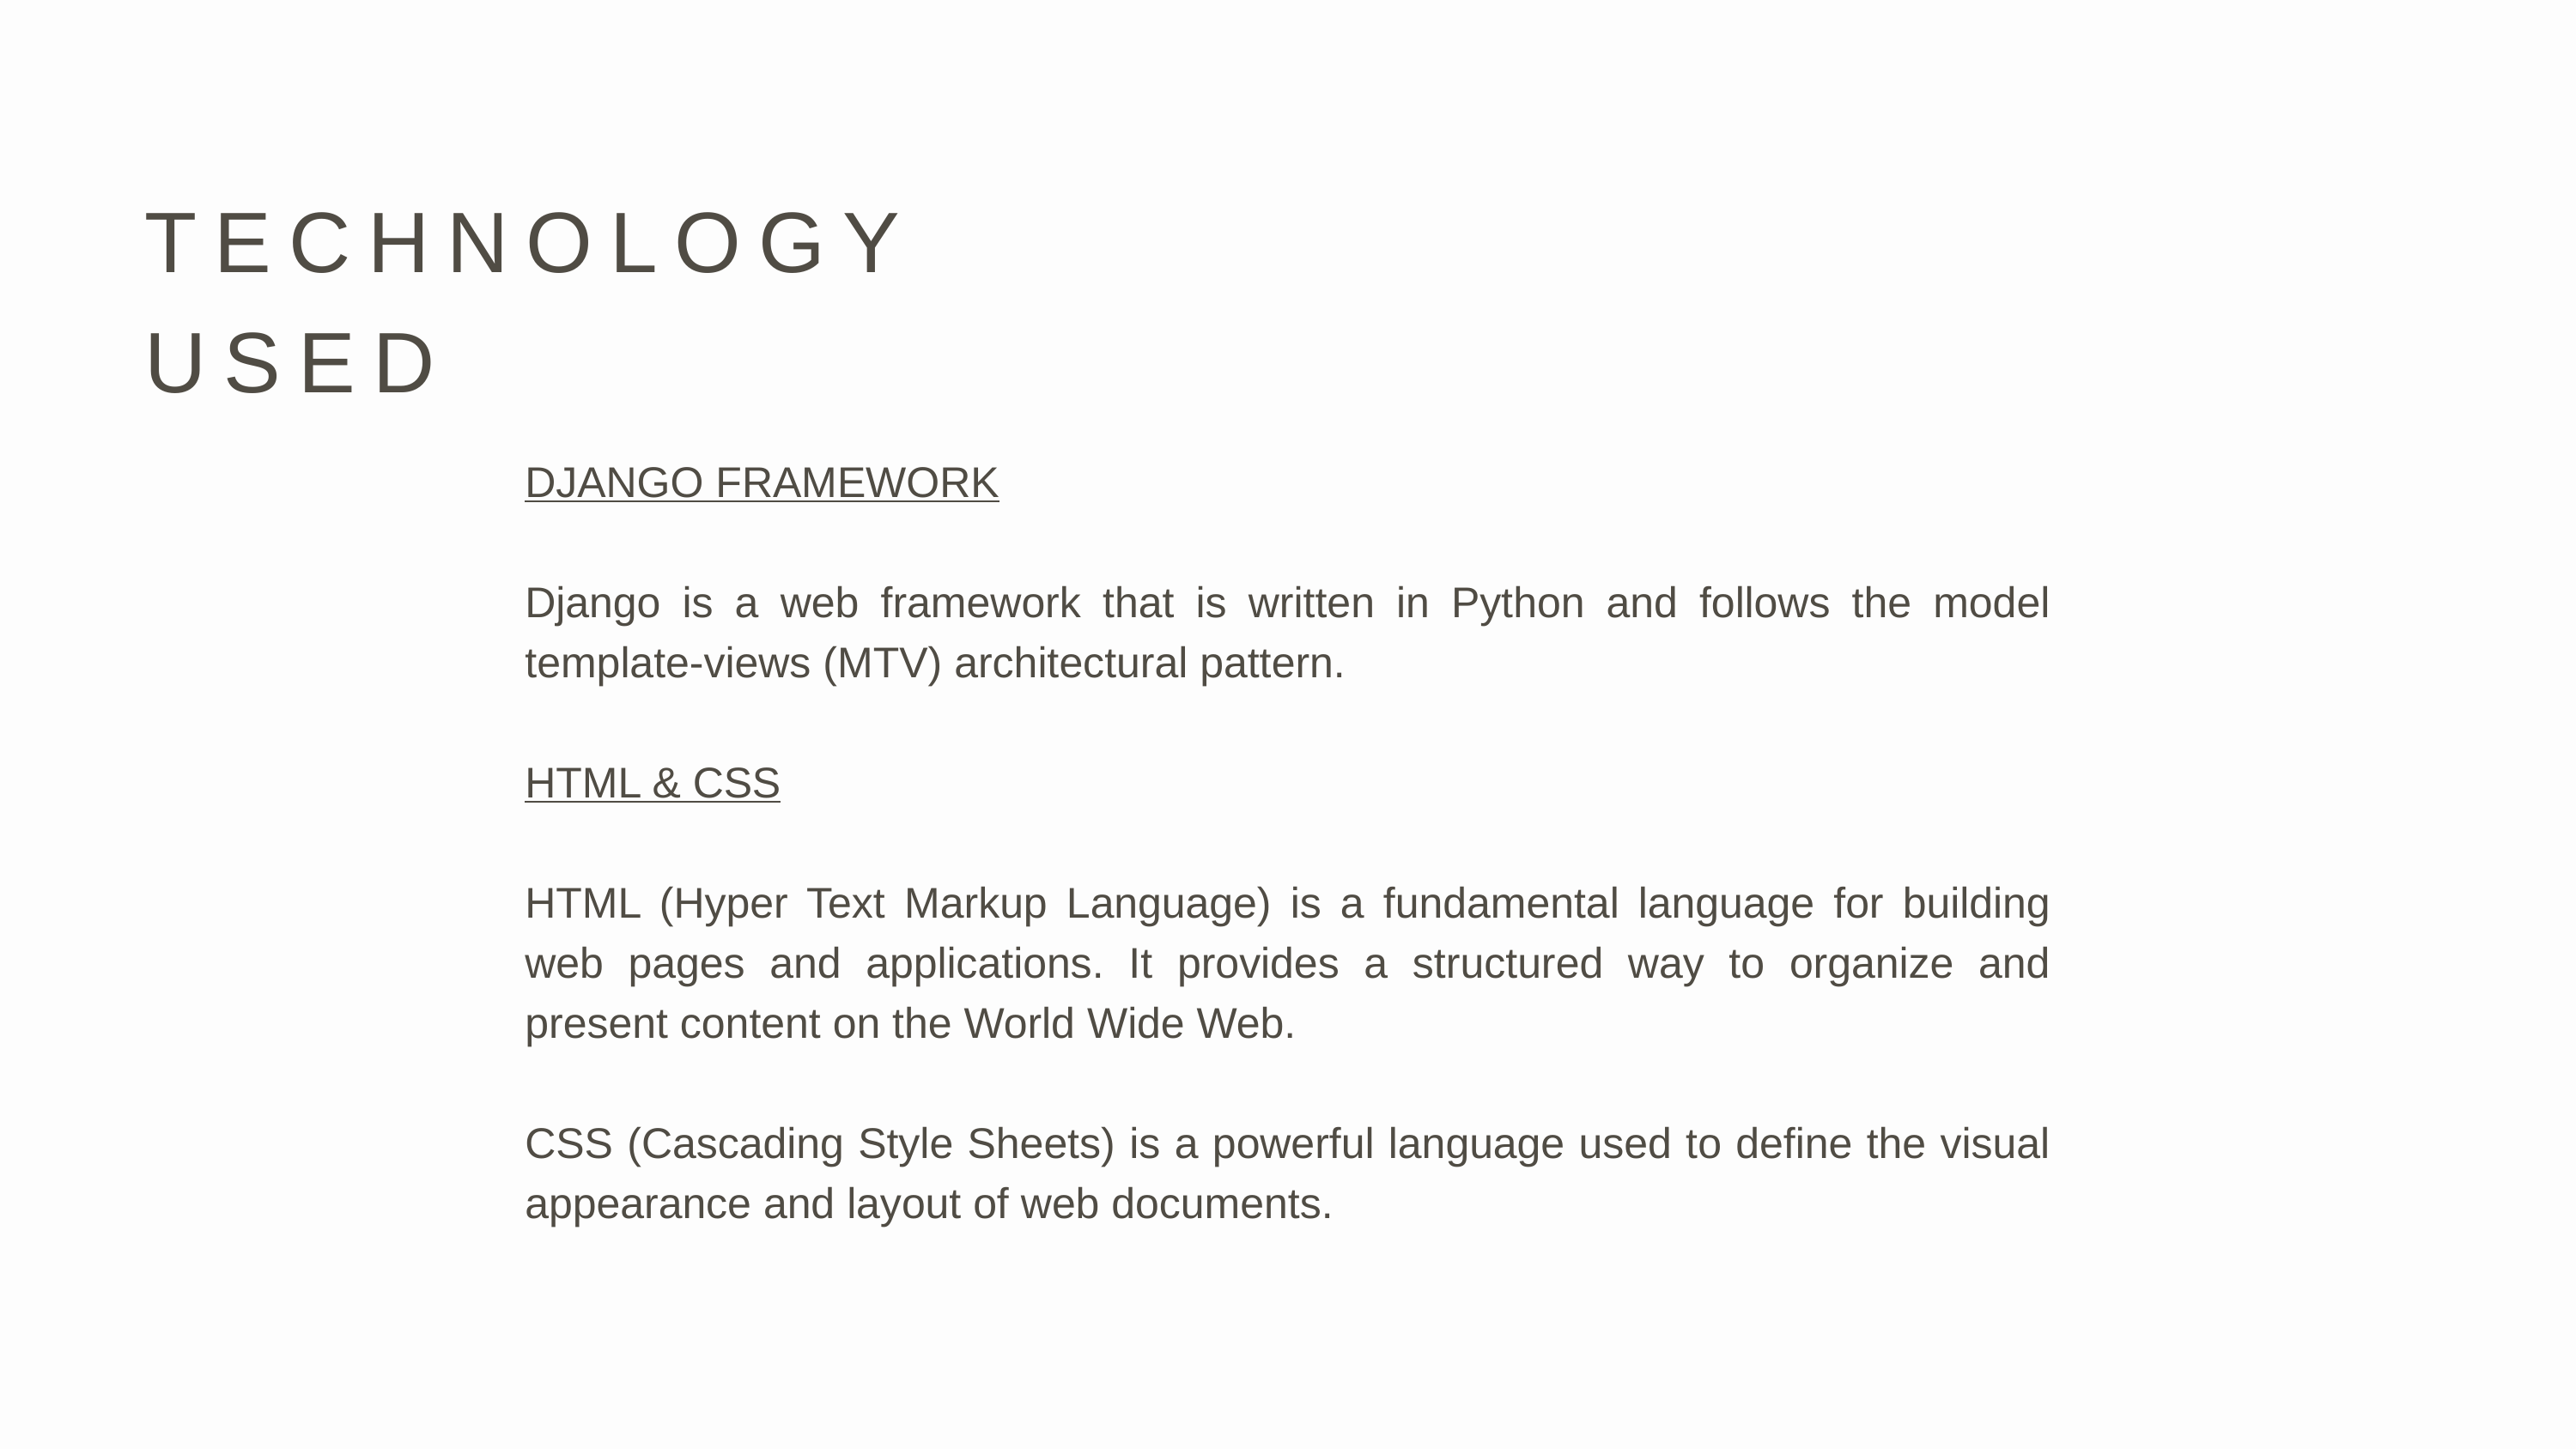

TECHNOLOGY USED
DJANGO FRAMEWORK

Django is a web framework that is written in Python and follows the model template-views (MTV) architectural pattern.

HTML & CSS

HTML (Hyper Text Markup Language) is a fundamental language for building web pages and applications. It provides a structured way to organize and present content on the World Wide Web.

CSS (Cascading Style Sheets) is a powerful language used to define the visual appearance and layout of web documents.